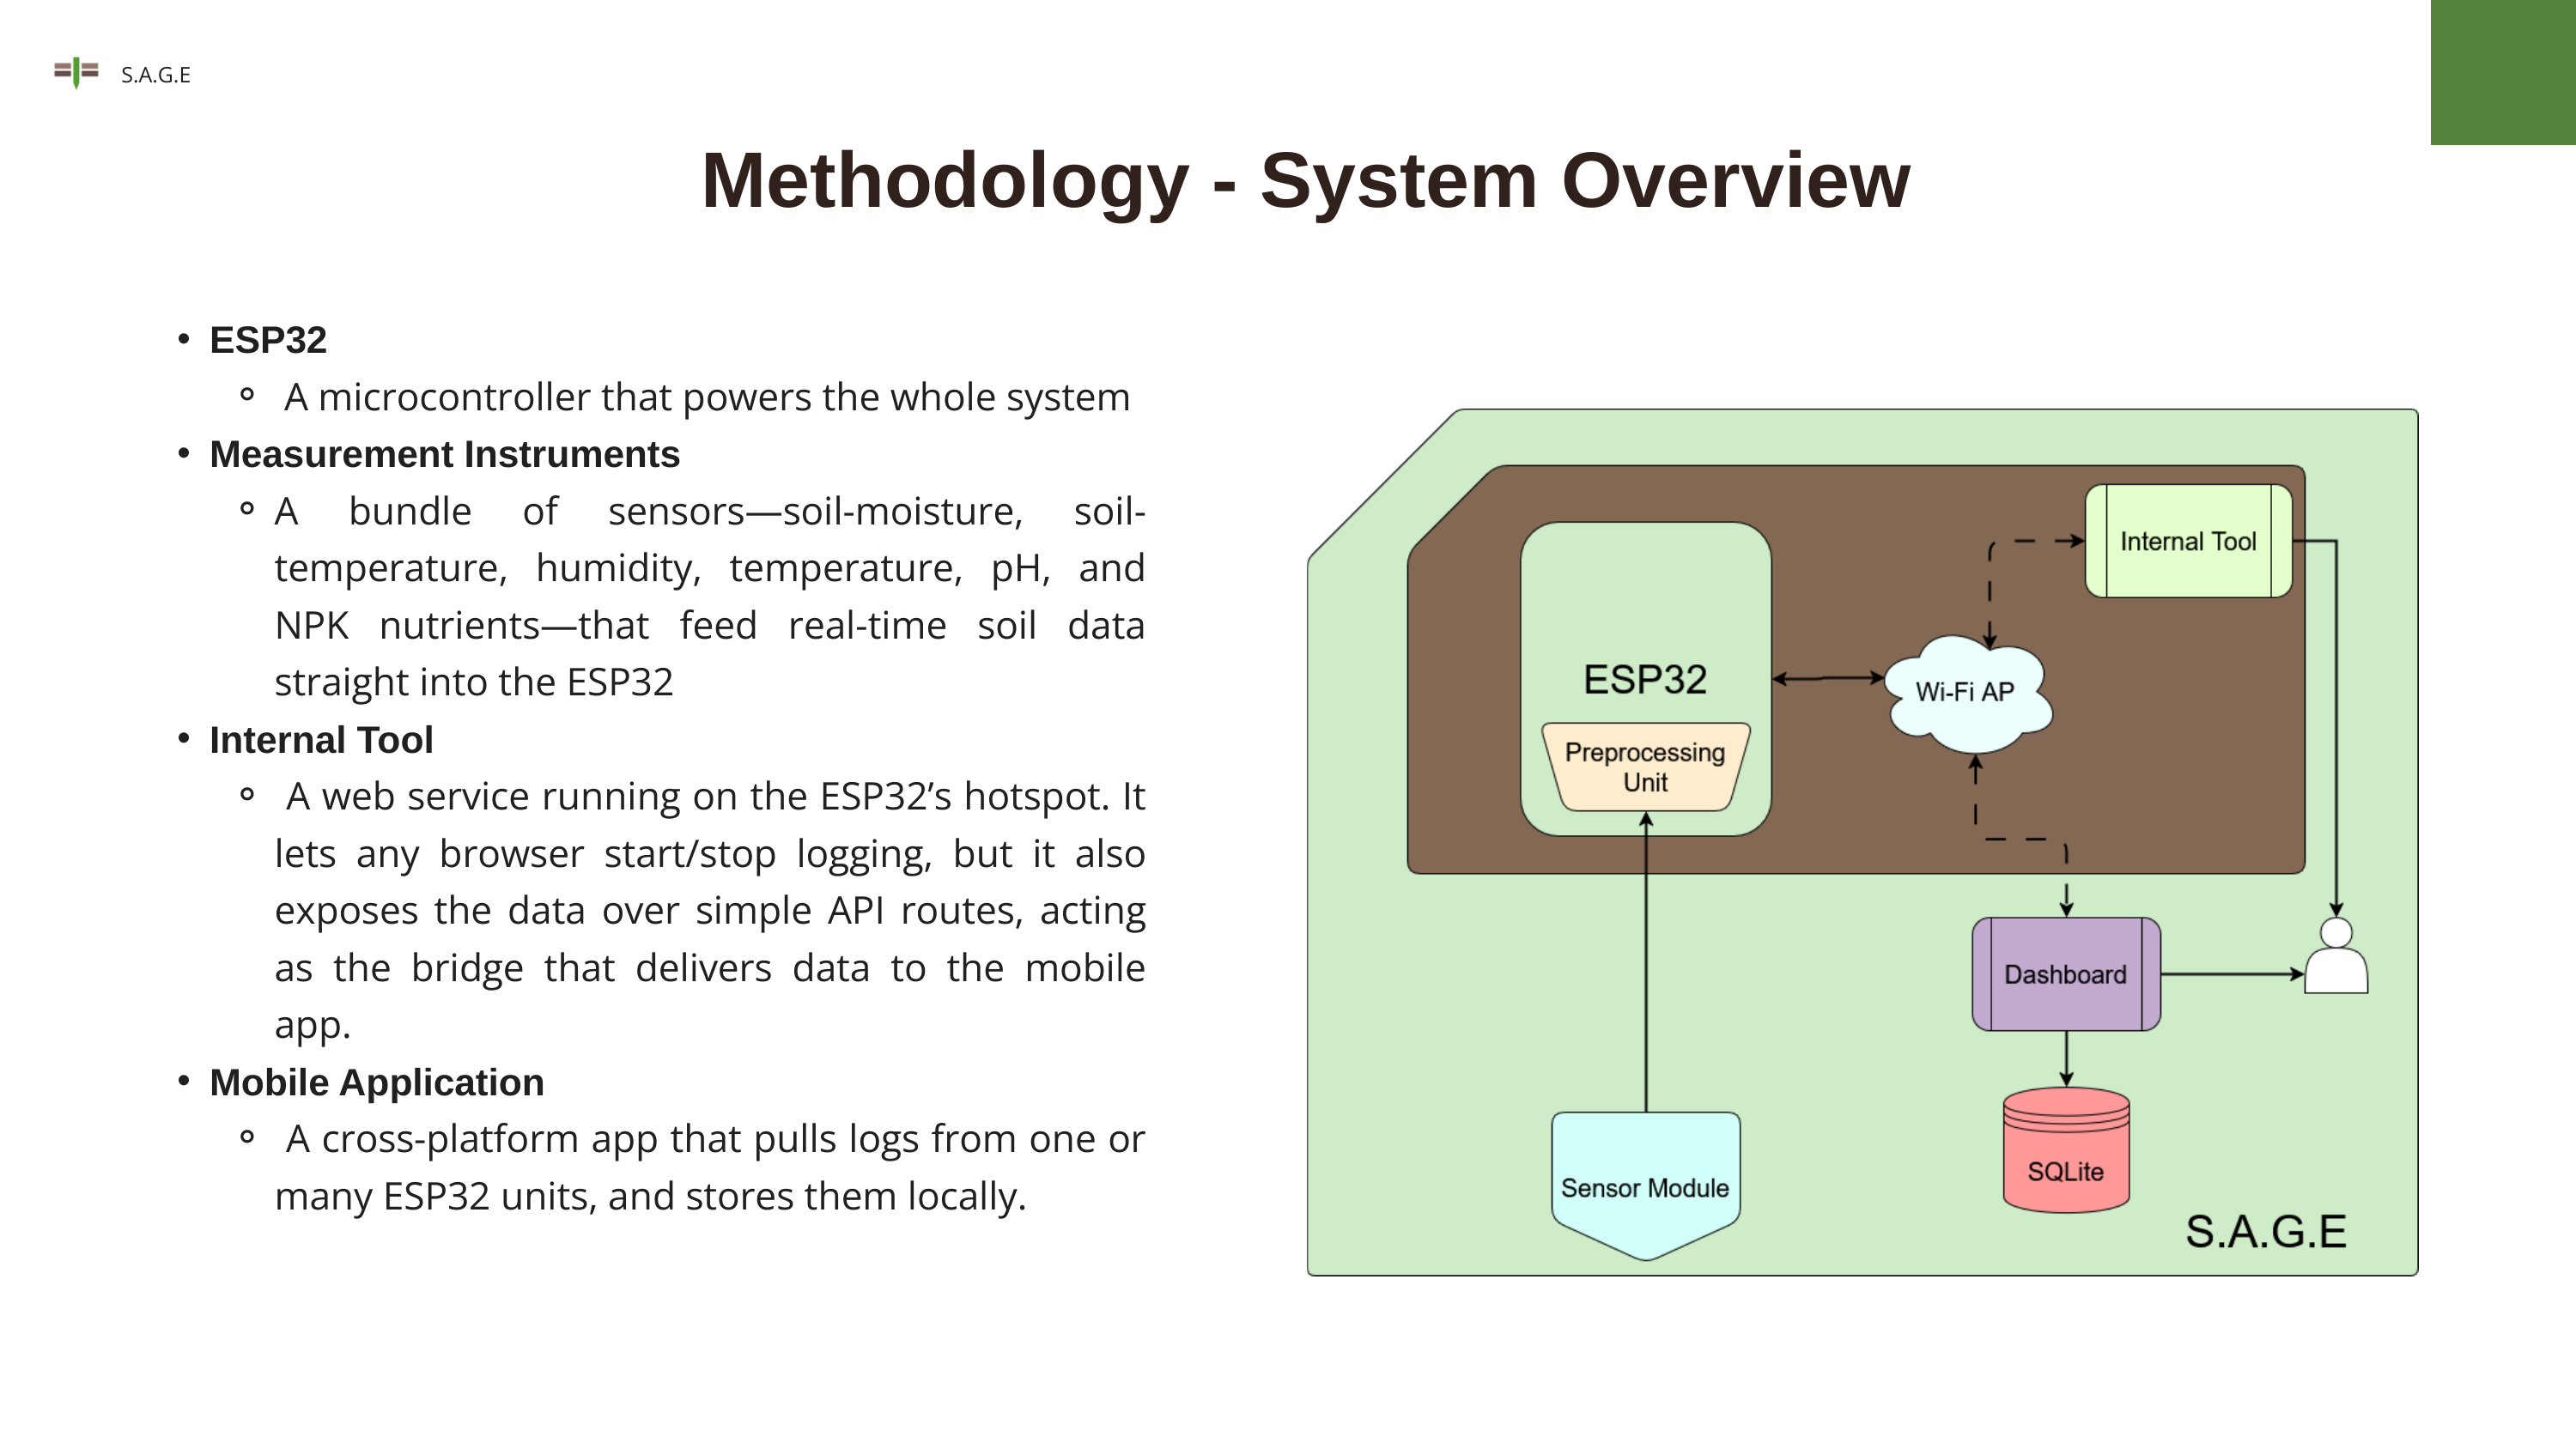

S.A.G.E
Methodology - System Overview
ESP32
 A microcontroller that powers the whole system
Measurement Instruments
A bundle of sensors—soil-moisture, soil-temperature, humidity, temperature, pH, and NPK nutrients—that feed real-time soil data straight into the ESP32
Internal Tool
 A web service running on the ESP32’s hotspot. It lets any browser start/stop logging, but it also exposes the data over simple API routes, acting as the bridge that delivers data to the mobile app.
Mobile Application
 A cross-platform app that pulls logs from one or many ESP32 units, and stores them locally.